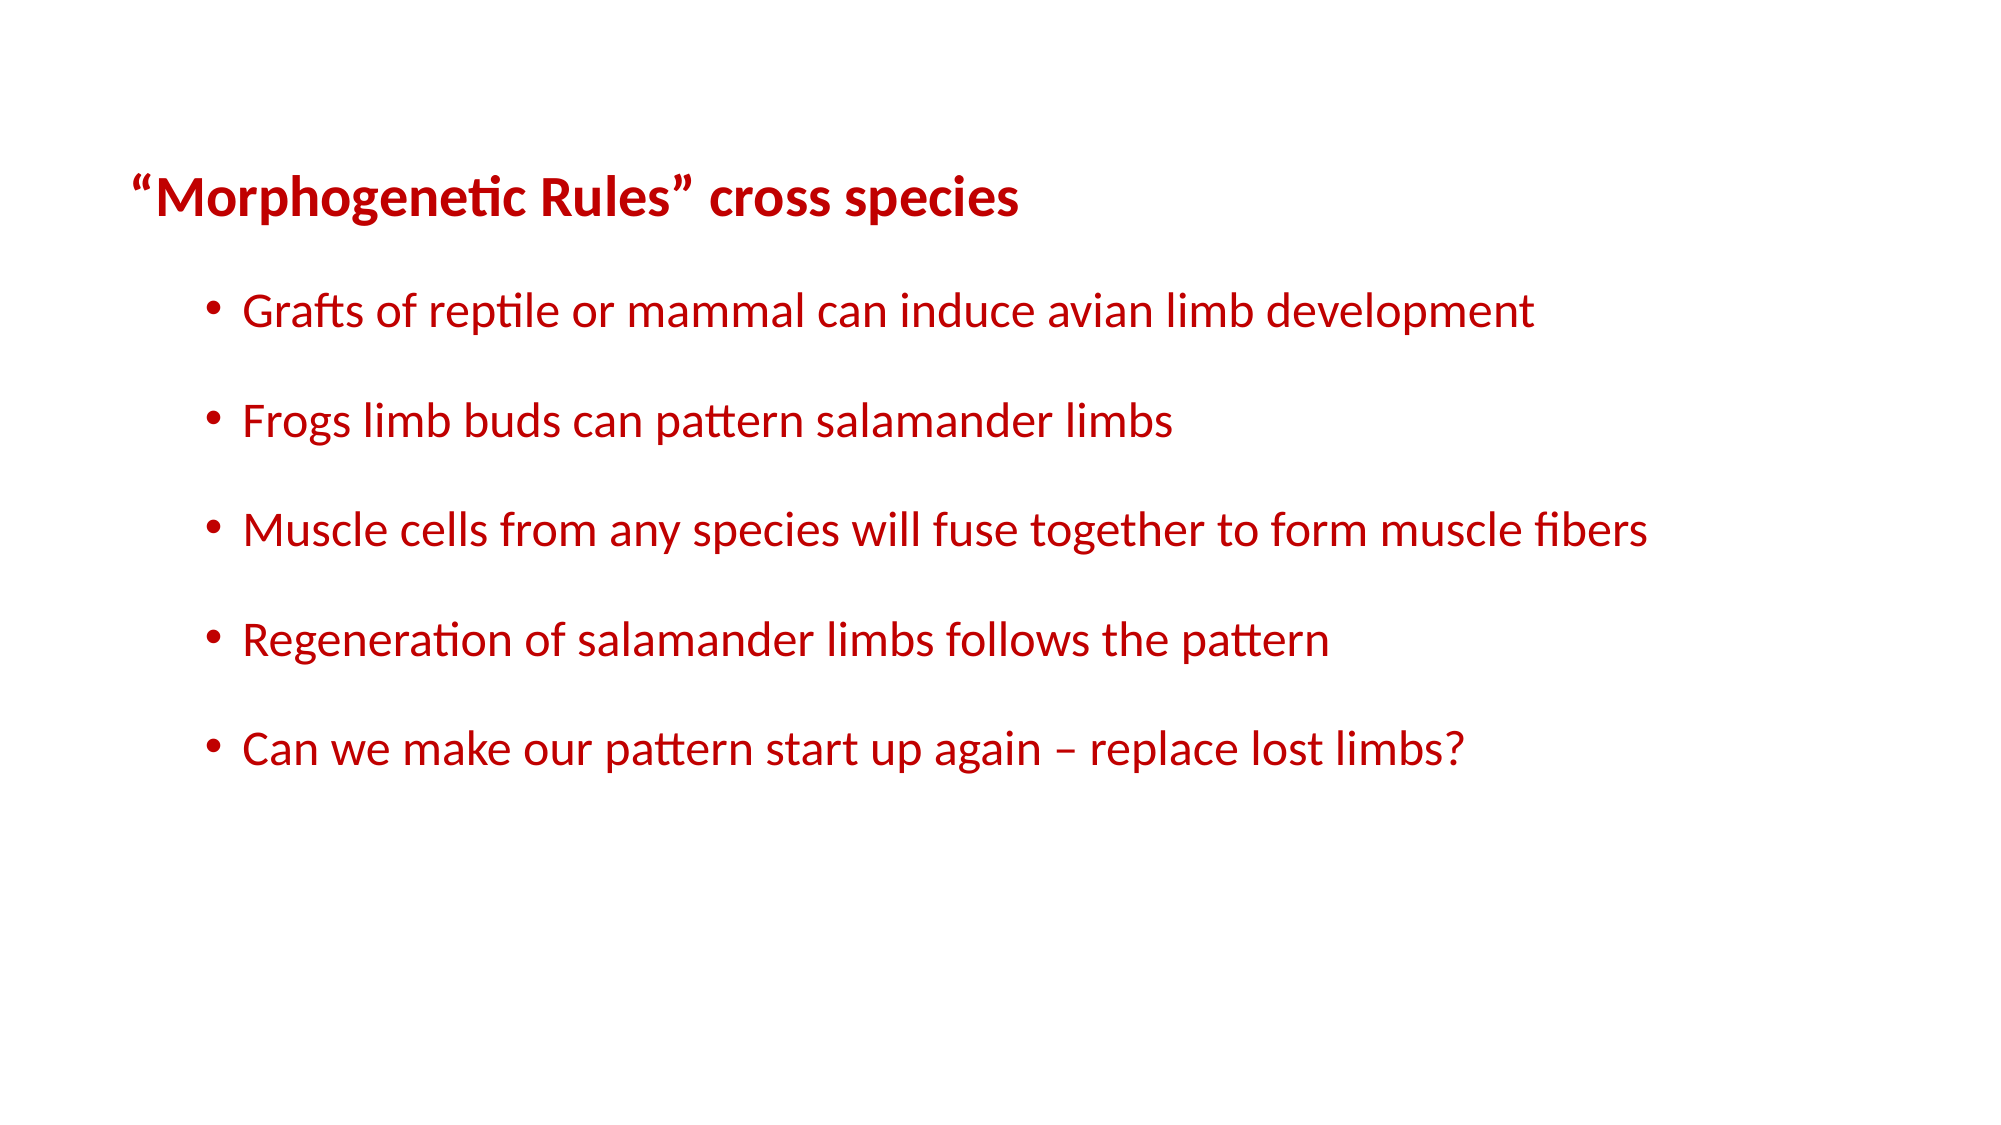

“Morphogenetic Rules” cross species
Grafts of reptile or mammal can induce avian limb development
Frogs limb buds can pattern salamander limbs
Muscle cells from any species will fuse together to form muscle fibers
Regeneration of salamander limbs follows the pattern
Can we make our pattern start up again – replace lost limbs?